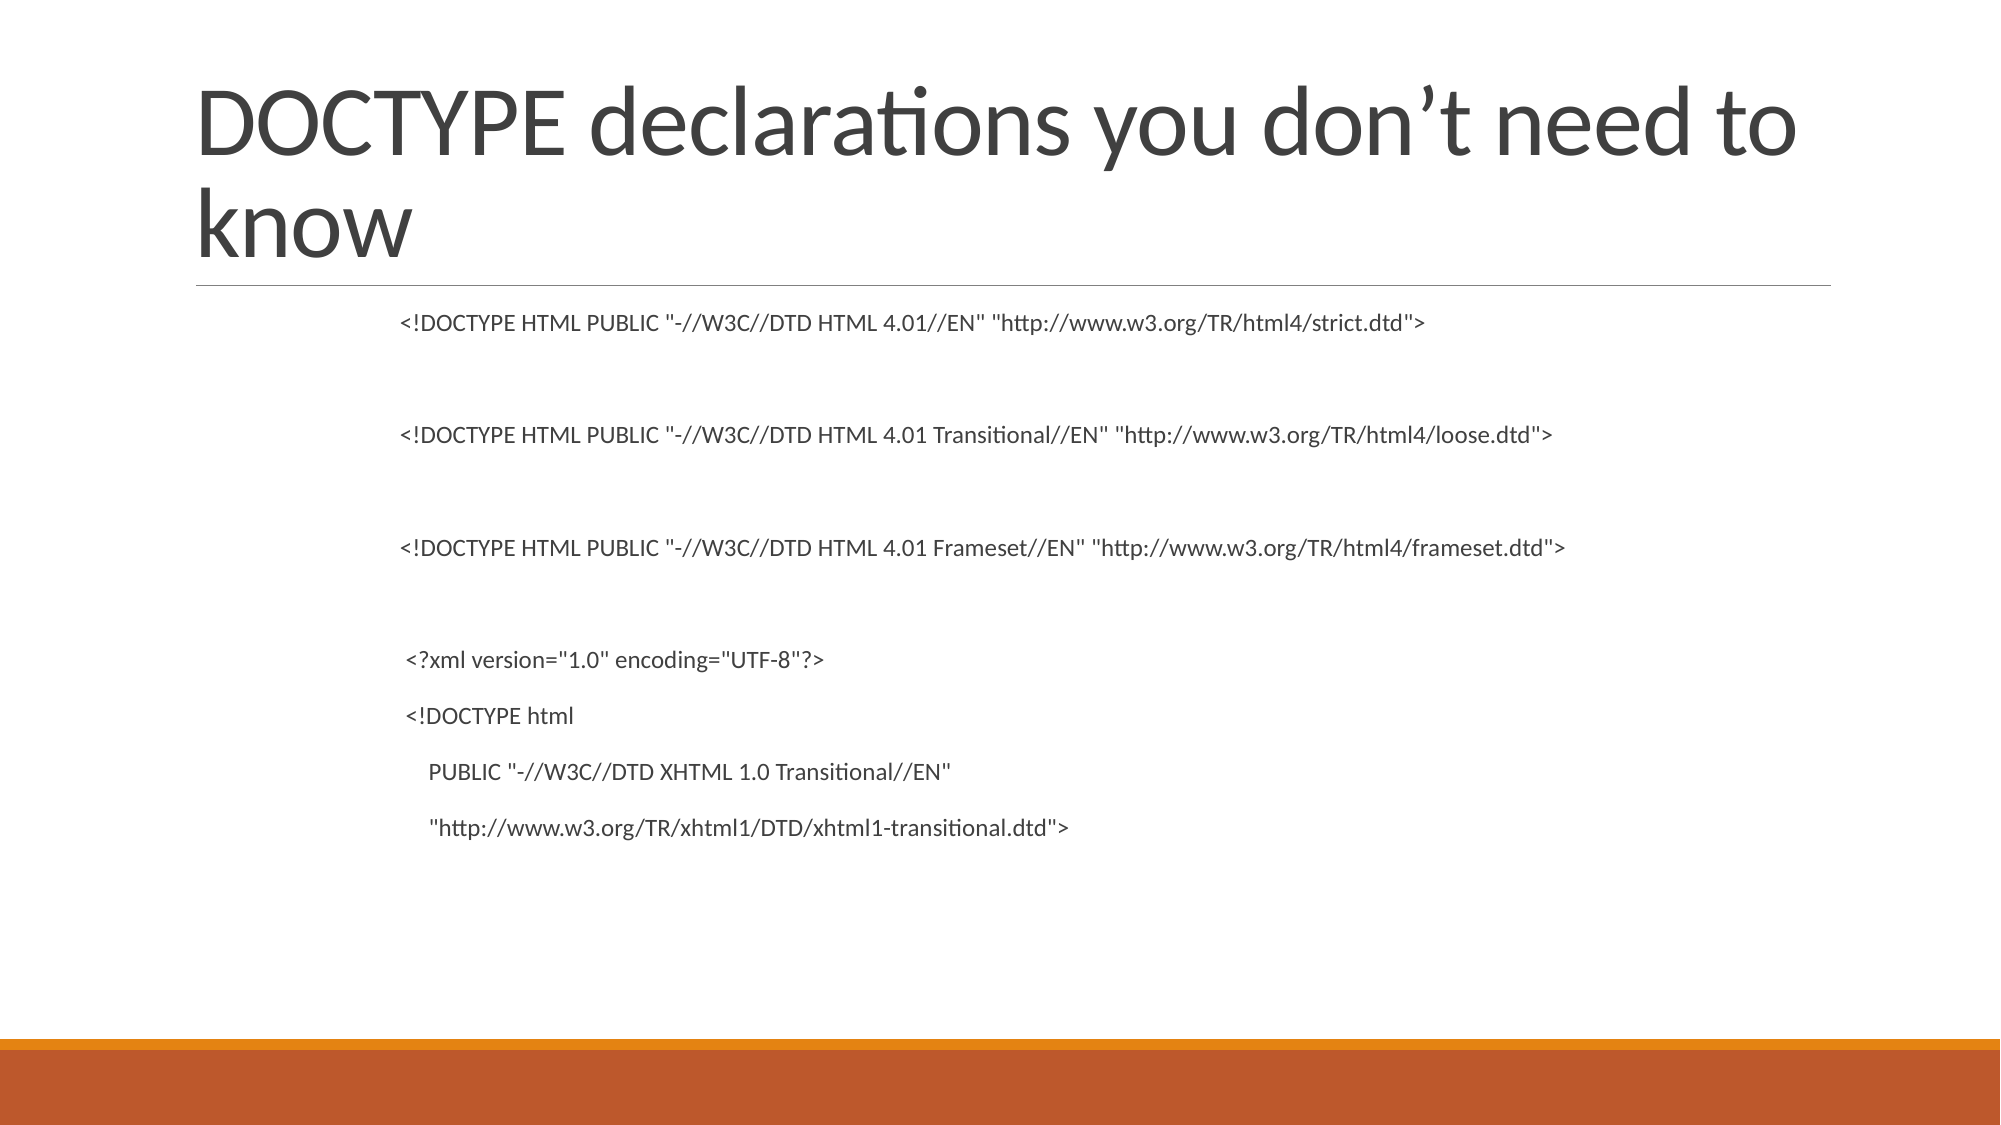

# DOCTYPE declarations you don’t need to know
<!DOCTYPE HTML PUBLIC "-//W3C//DTD HTML 4.01//EN" "http://www.w3.org/TR/html4/strict.dtd">

<!DOCTYPE HTML PUBLIC "-//W3C//DTD HTML 4.01 Transitional//EN" "http://www.w3.org/TR/html4/loose.dtd">

<!DOCTYPE HTML PUBLIC "-//W3C//DTD HTML 4.01 Frameset//EN" "http://www.w3.org/TR/html4/frameset.dtd">

 <?xml version="1.0" encoding="UTF-8"?>
 <!DOCTYPE html
     PUBLIC "-//W3C//DTD XHTML 1.0 Transitional//EN"
     "http://www.w3.org/TR/xhtml1/DTD/xhtml1-transitional.dtd">